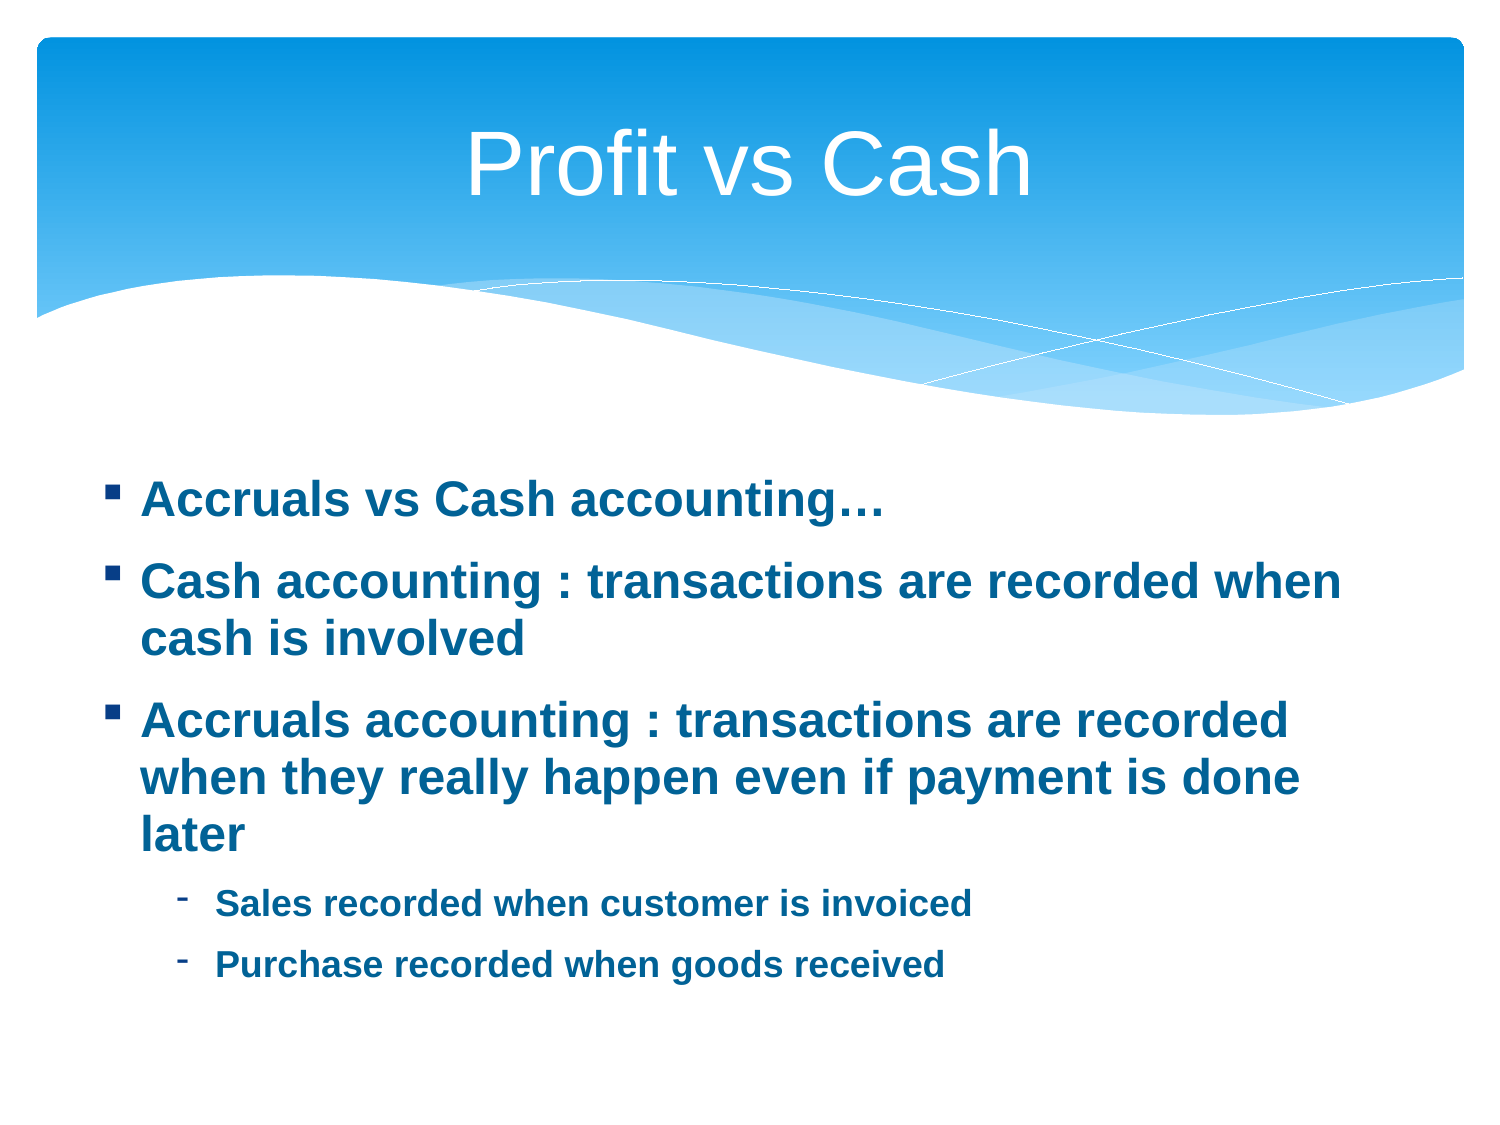

# Profit vs Cash

Accruals vs Cash accounting…
Cash accounting : transactions are recorded when cash is involved
Accruals accounting : transactions are recorded when they really happen even if payment is done later
Sales recorded when customer is invoiced
Purchase recorded when goods received